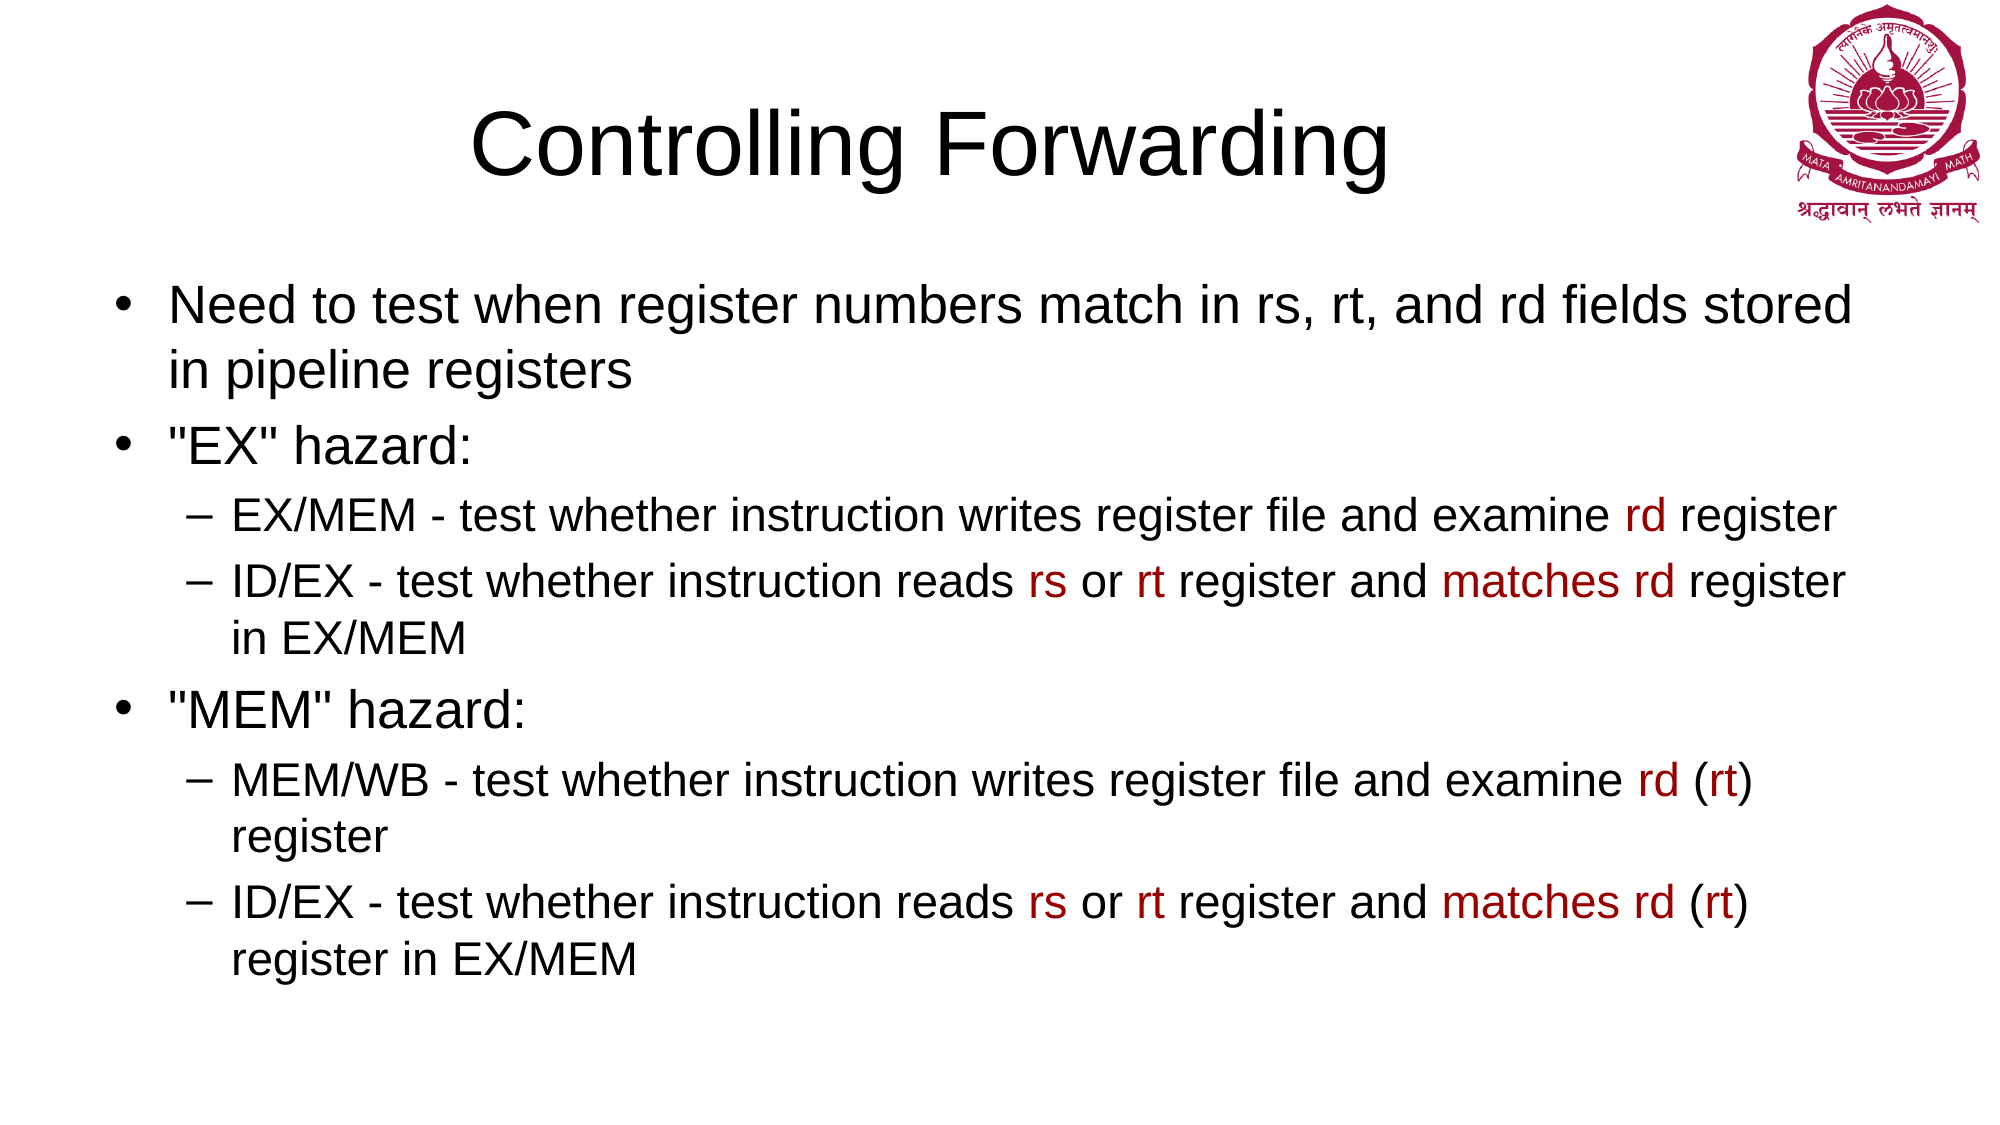

# Controlling Forwarding
Need to test when register numbers match in rs, rt, and rd fields stored in pipeline registers
"EX" hazard:
EX/MEM - test whether instruction writes register file and examine rd register
ID/EX - test whether instruction reads rs or rt register and matches rd register in EX/MEM
"MEM" hazard:
MEM/WB - test whether instruction writes register file and examine rd (rt) register
ID/EX - test whether instruction reads rs or rt register and matches rd (rt) register in EX/MEM